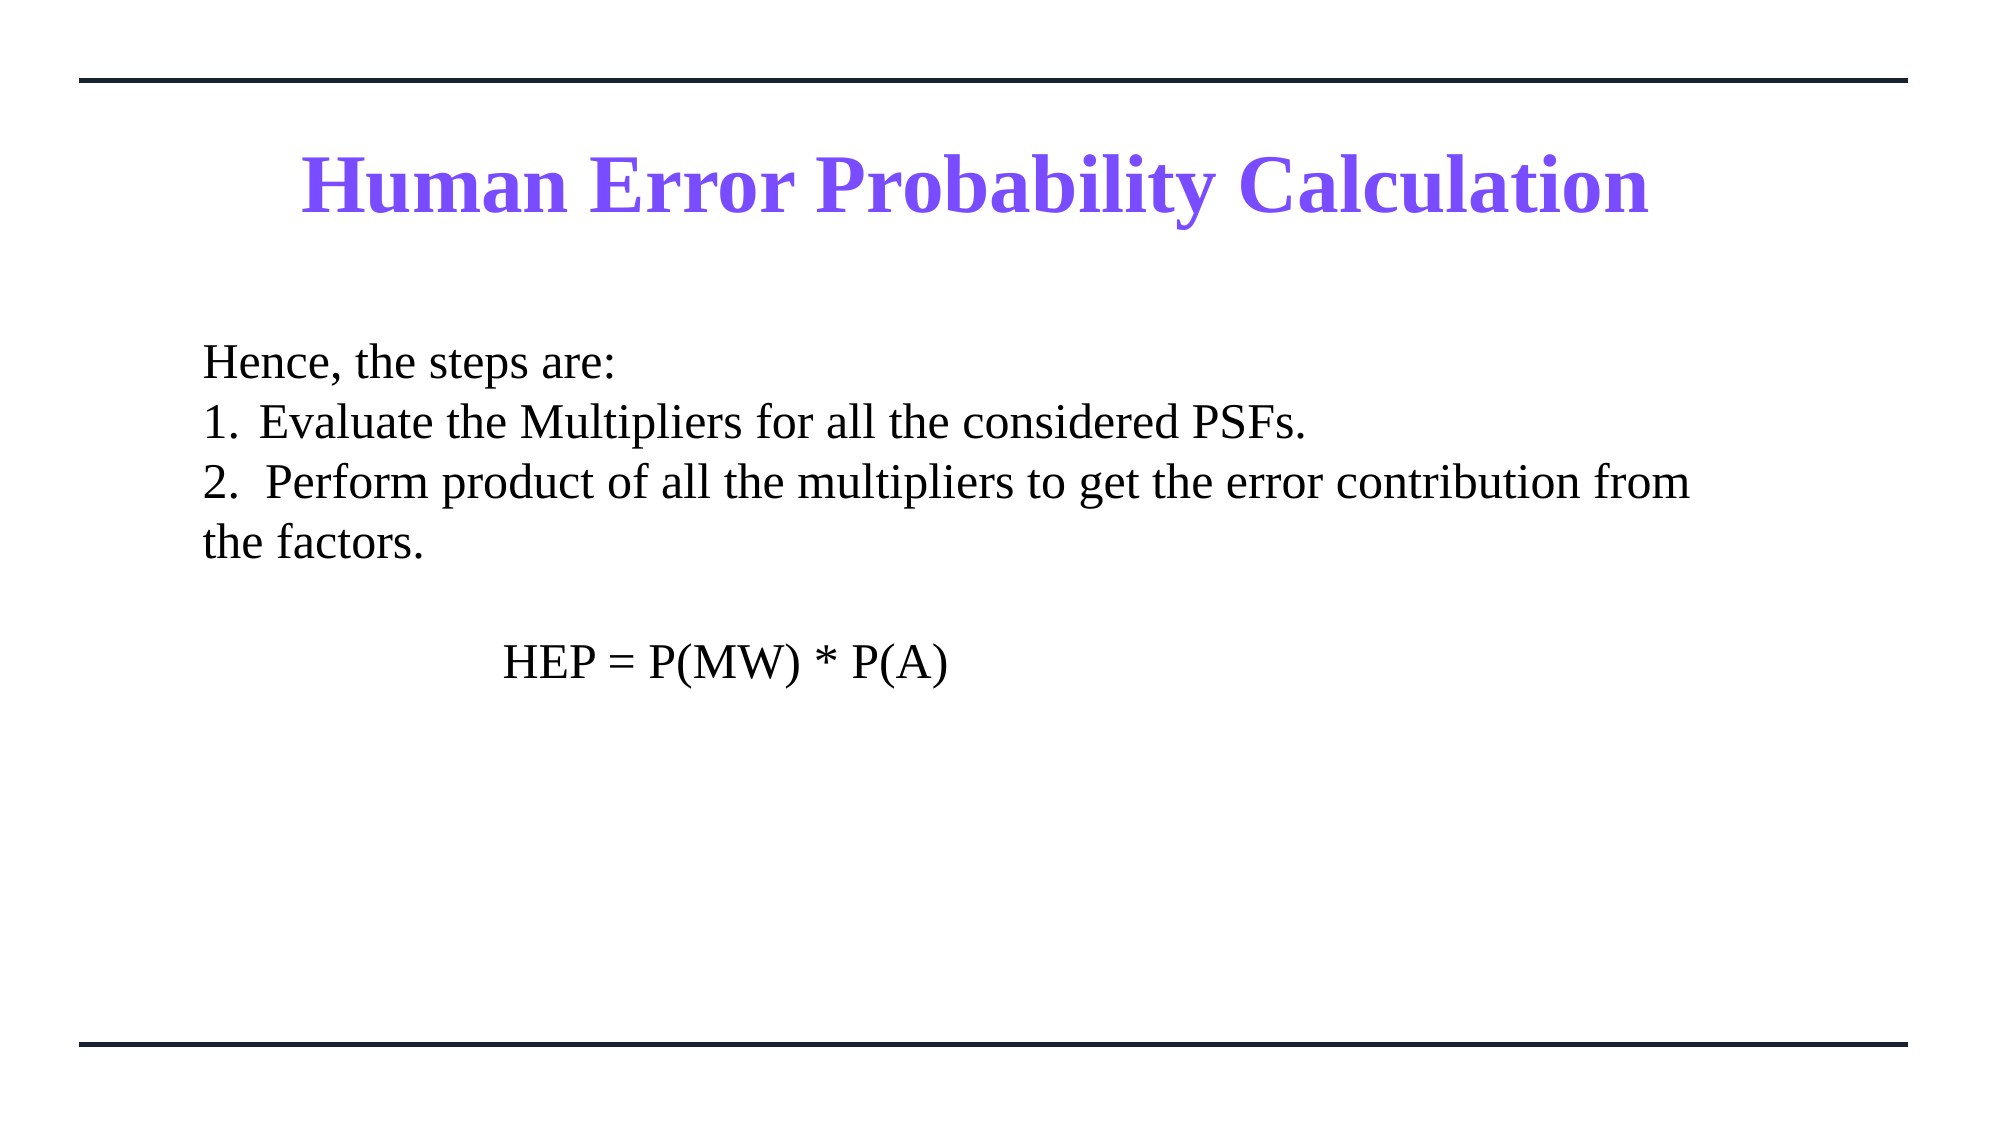

Human Error Probability Calculation
Hence, the steps are:
Evaluate the Multipliers for all the considered PSFs.
2.  Perform product of all the multipliers to get the error contribution from the factors.
                        HEP = P(MW) * P(A)